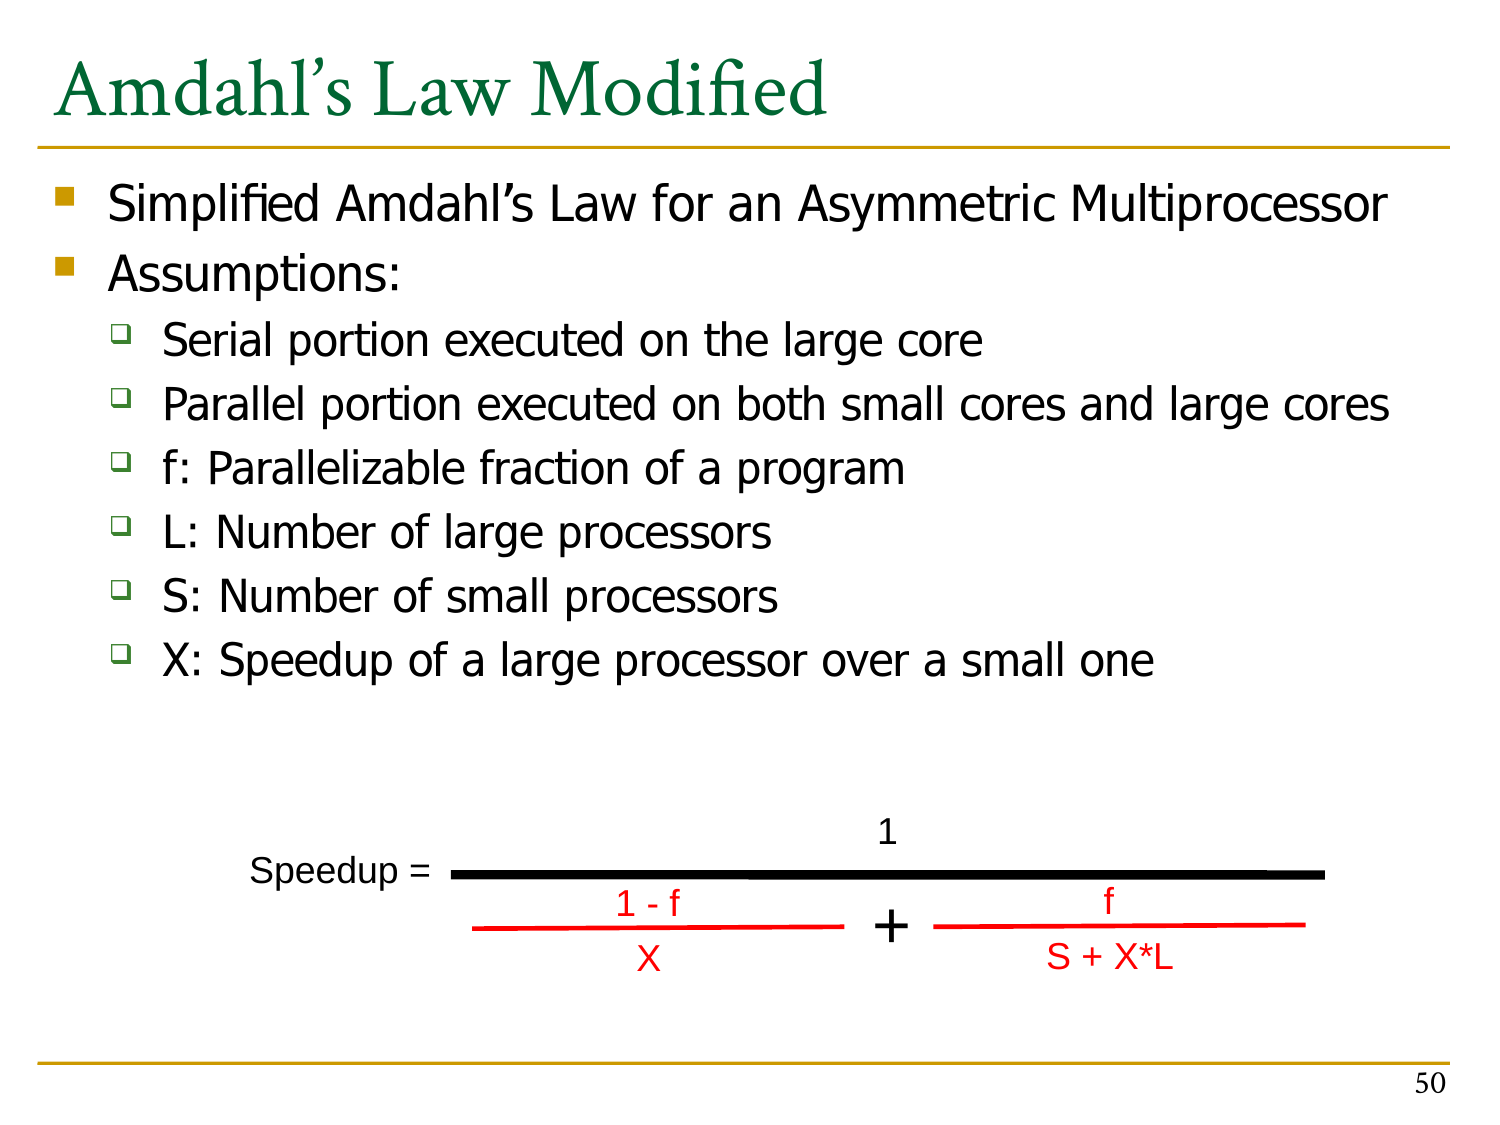

# Amdahl’s Law Modified
Simplified Amdahl’s Law for an Asymmetric Multiprocessor
Assumptions:
Serial portion executed on the large core
Parallel portion executed on both small cores and large cores
f: Parallelizable fraction of a program
L: Number of large processors
S: Number of small processors
X: Speedup of a large processor over a small one

1
Speedup =
f
1 - f

+
S + X*L

X

50